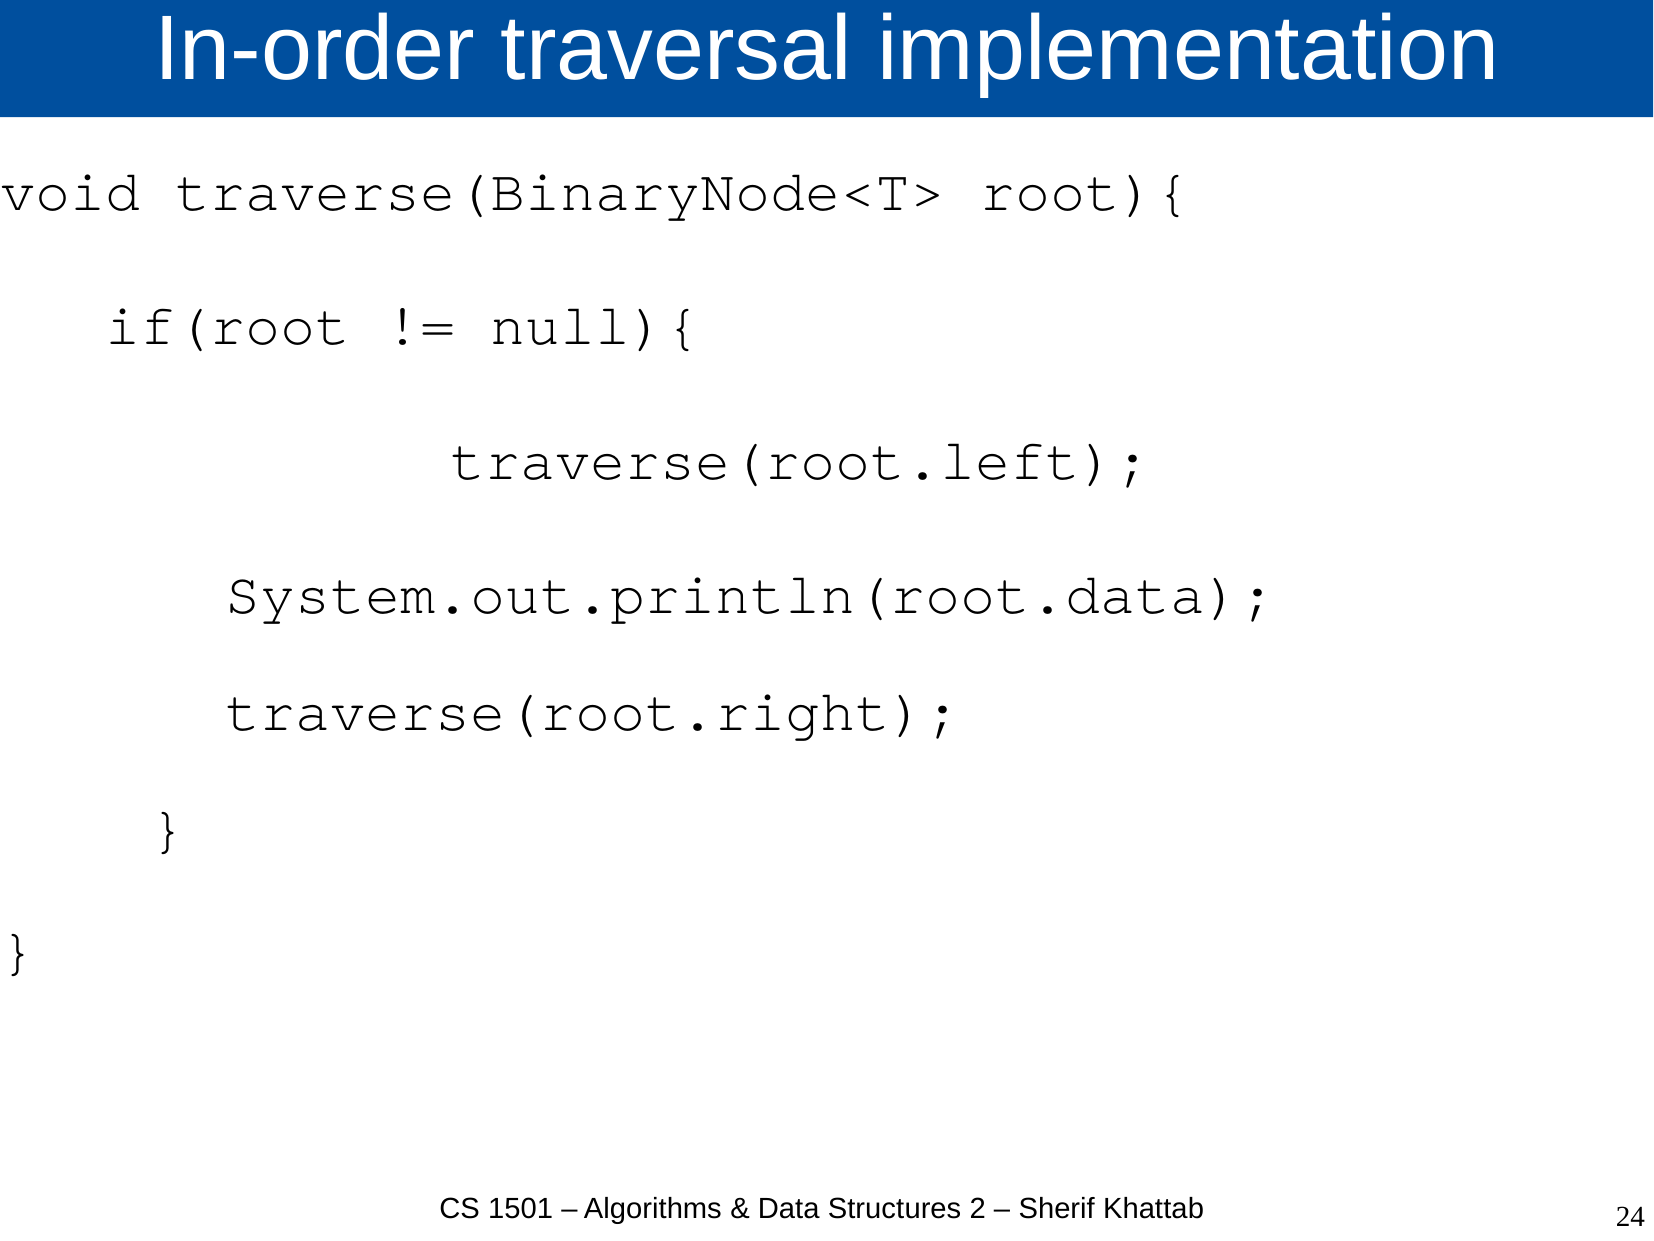

# In-order traversal implementation
void traverse(BinaryNode<T> root){
   if(root != null){
			traverse(root.left);
System.out.println(root.data);
traverse(root.right);
}
}
CS 1501 – Algorithms & Data Structures 2 – Sherif Khattab
24